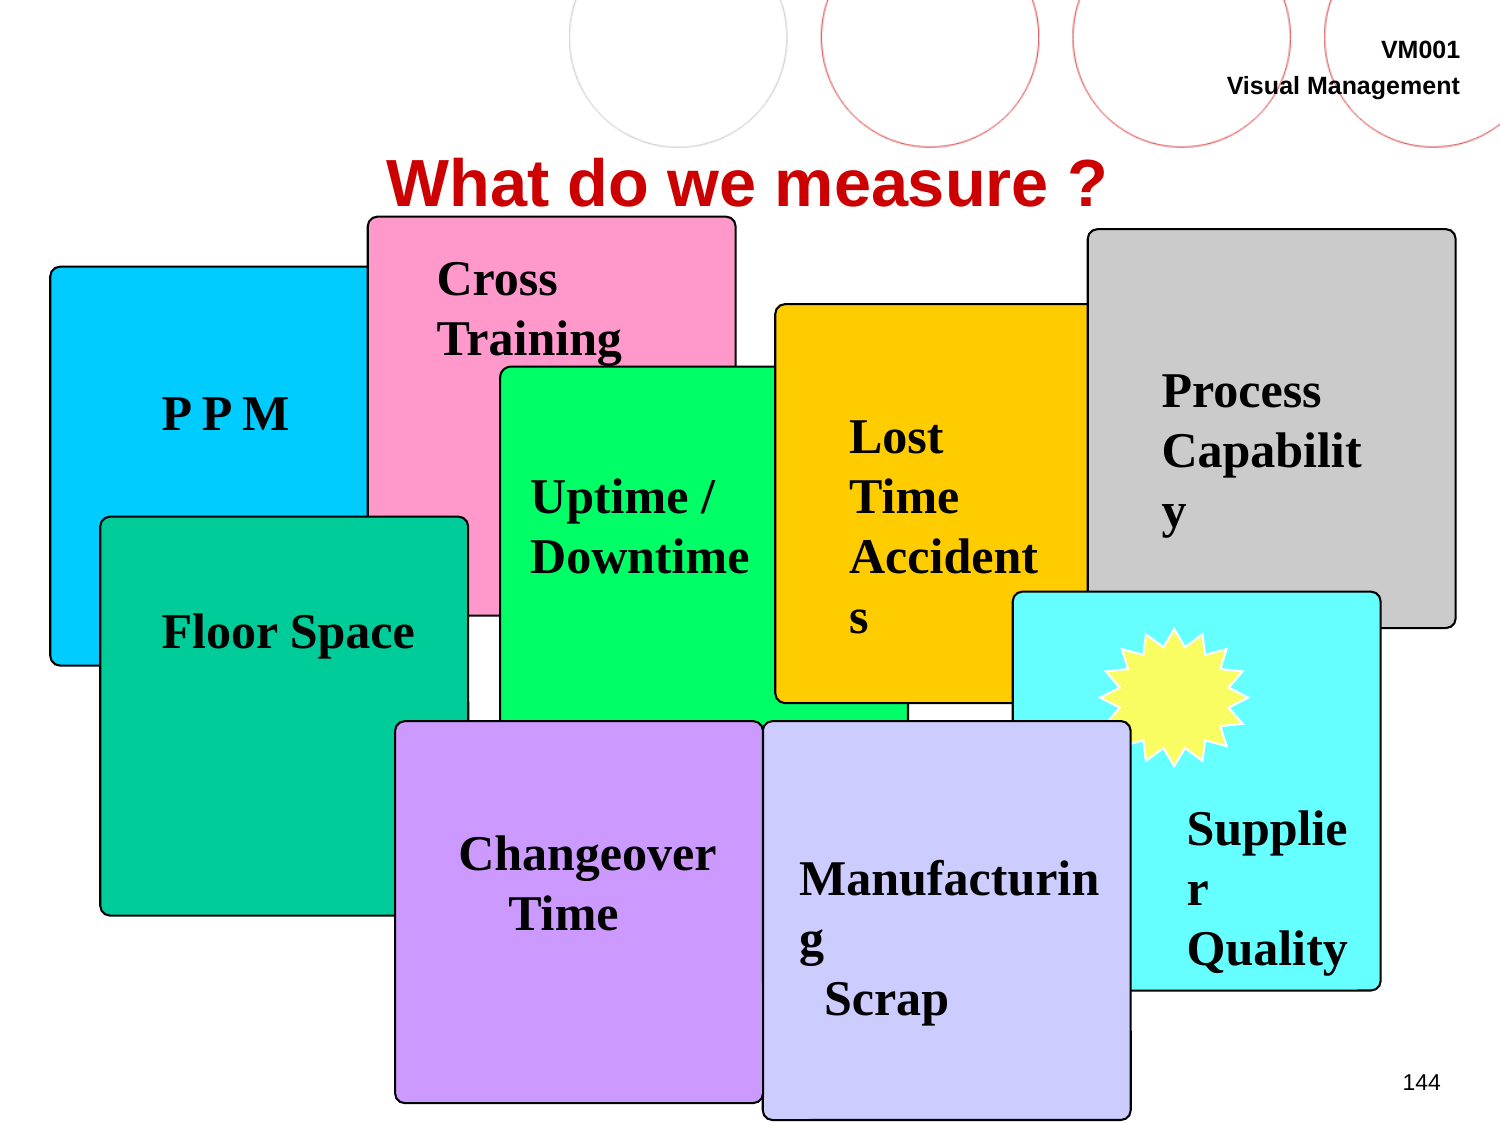

# What do we measure ?

Cross
Training

    P P M

Process
Capability

Lost
Time
Accidents
Uptime /
Downtime

Floor Space

Supplier
Quality
Changeover
    Time
Manufacturing
  Scrap